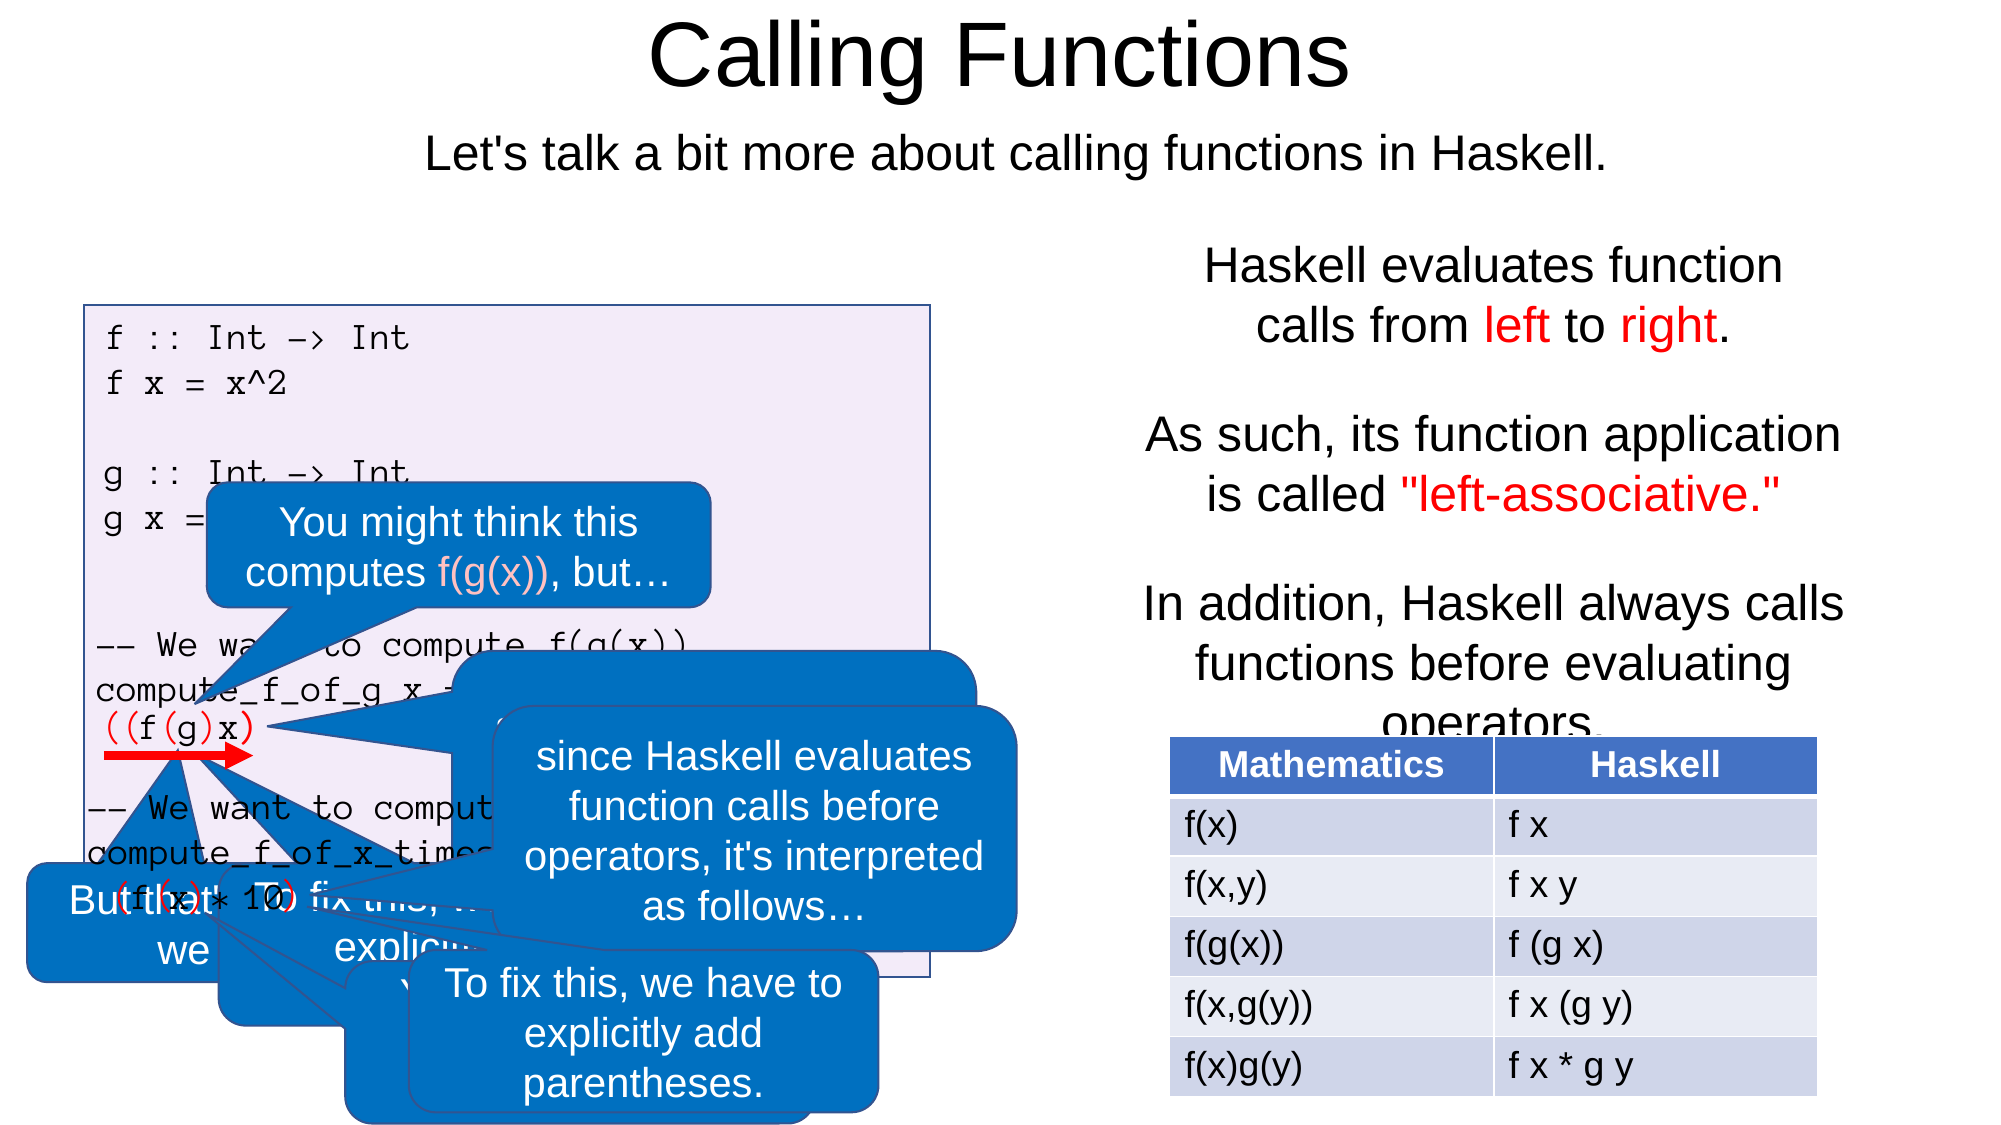

Calling Functions
Let's talk a bit more about calling functions in Haskell.
Haskell evaluates function calls from left to right.

f :: Int -> Int
f x = x^2

g :: Int -> Int
g x = 3*x
As such, its function application is called "left-associative."
You might think this computes f(g(x)), but…
In addition, Haskell always calls functions before evaluating operators.
-- We want to compute f(g(x))
compute_f_of_g x =
since Haskell evaluates from left to right, this is interpreted as follows…
((   ) )
(   )
  f g x
since Haskell evaluates function calls before operators, it's interpreted as follows…
| Mathematics | Haskell |
| --- | --- |
| f(x) | f x |
| f(x,y) | f x y |
| f(g(x)) | f (g x) |
| f(x,g(y)) | f x (g y) |
| f(x)g(y) | f x \* g y |
-- We want to compute f(x*10)
compute_f_of_x_times_ten x =
  f x * 10
(        )
But that's not what we want!
To fix this, we have to explicitly add parentheses.
(   )
To fix this, we have to explicitly add parentheses.
You might think this computes f(x*10), but…